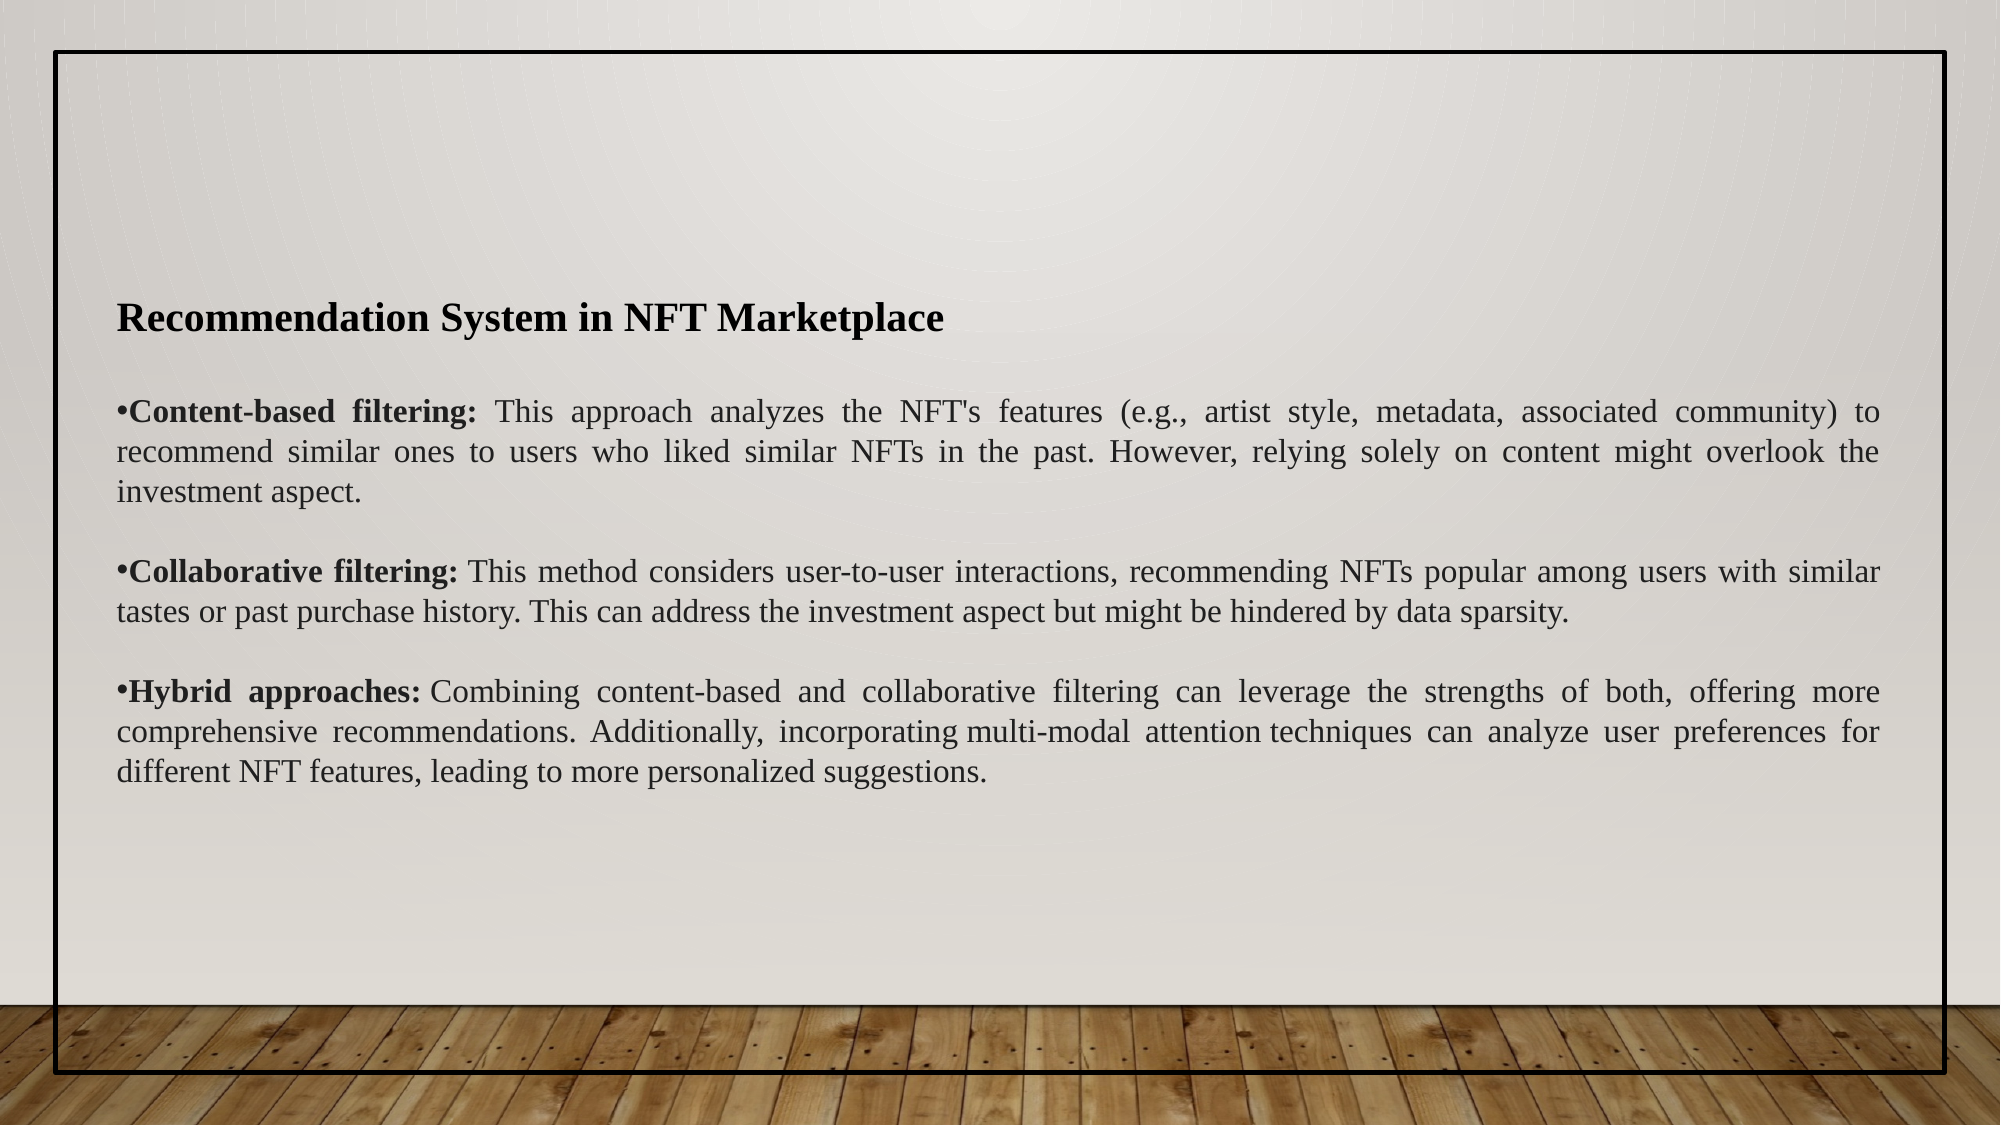

Recommendation System in NFT Marketplace

Content-based filtering: This approach analyzes the NFT's features (e.g., artist style, metadata, associated community) to recommend similar ones to users who liked similar NFTs in the past. However, relying solely on content might overlook the investment aspect.

Collaborative filtering: This method considers user-to-user interactions, recommending NFTs popular among users with similar tastes or past purchase history. This can address the investment aspect but might be hindered by data sparsity.

Hybrid approaches: Combining content-based and collaborative filtering can leverage the strengths of both, offering more comprehensive recommendations. Additionally, incorporating multi-modal attention techniques can analyze user preferences for different NFT features, leading to more personalized suggestions.